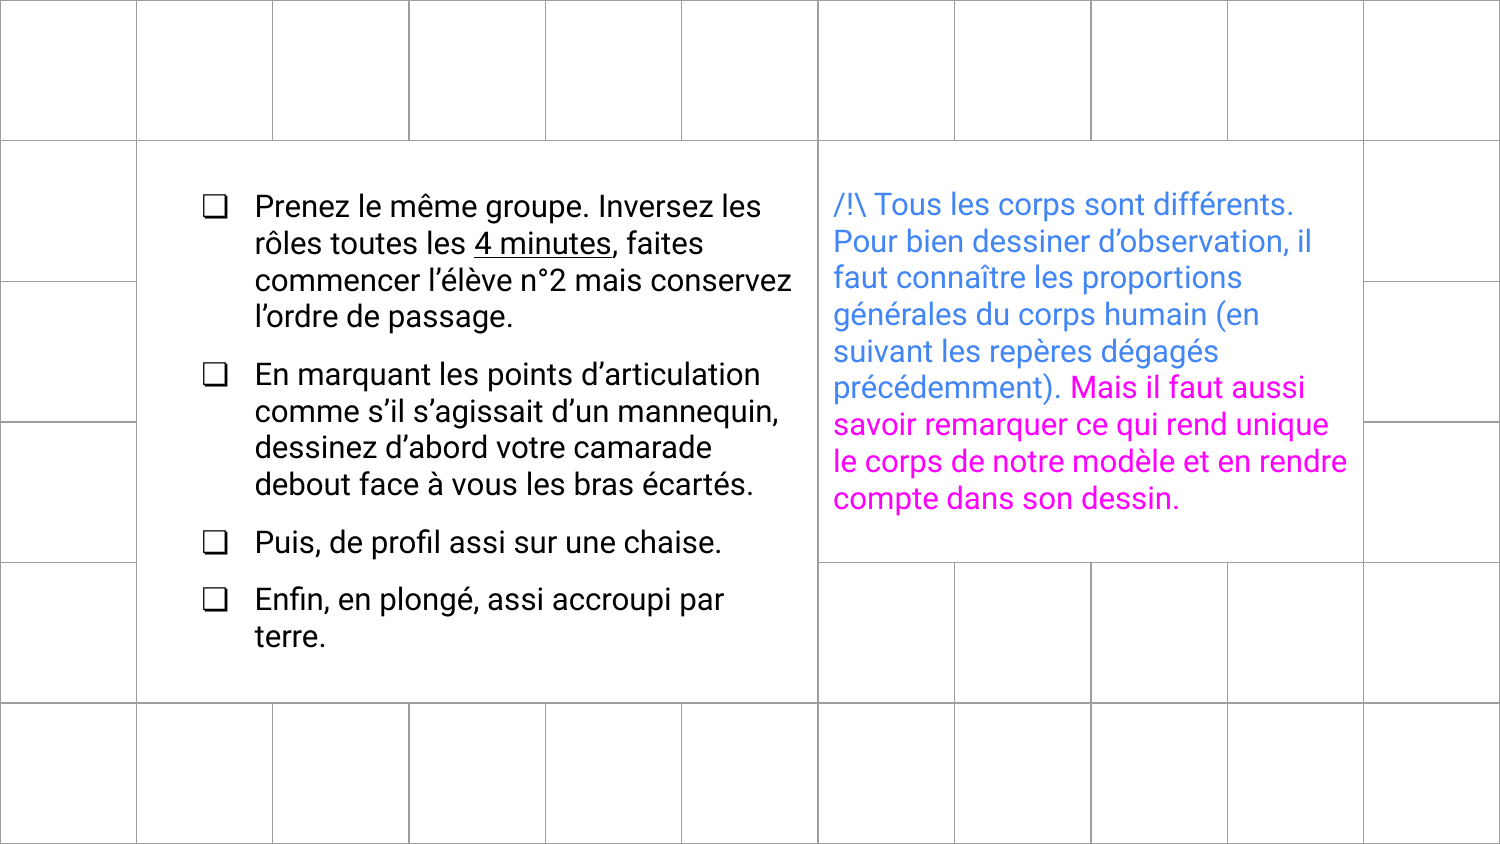

|  |  |  |  |  |  |  |  |  |  |  |
| --- | --- | --- | --- | --- | --- | --- | --- | --- | --- | --- |
|  | Prenez le même groupe. Inversez les rôles toutes les 4 minutes, faites commencer l’élève n°2 mais conservez l’ordre de passage. En marquant les points d’articulation comme s’il s’agissait d’un mannequin, dessinez d’abord votre camarade debout face à vous les bras écartés. Puis, de profil assi sur une chaise. Enfin, en plongé, assi accroupi par terre. |  |  |  |  | /!\ Tous les corps sont différents. Pour bien dessiner d’observation, il faut connaître les proportions générales du corps humain (en suivant les repères dégagés précédemment). Mais il faut aussi savoir remarquer ce qui rend unique le corps de notre modèle et en rendre compte dans son dessin. |  |  |  |  |
|  |  |  |  |  |  |  |  |  |  |  |
|  |  |  |  |  |  |  |  |  |  |  |
|  |  |  |  |  |  |  |  |  |  |  |
|  |  |  |  |  |  |  |  |  |  |  |
|  |  |  |  |  |  |  |  |  |  |  |
|  |  |  |  |  |  |  |  |  |  |  |